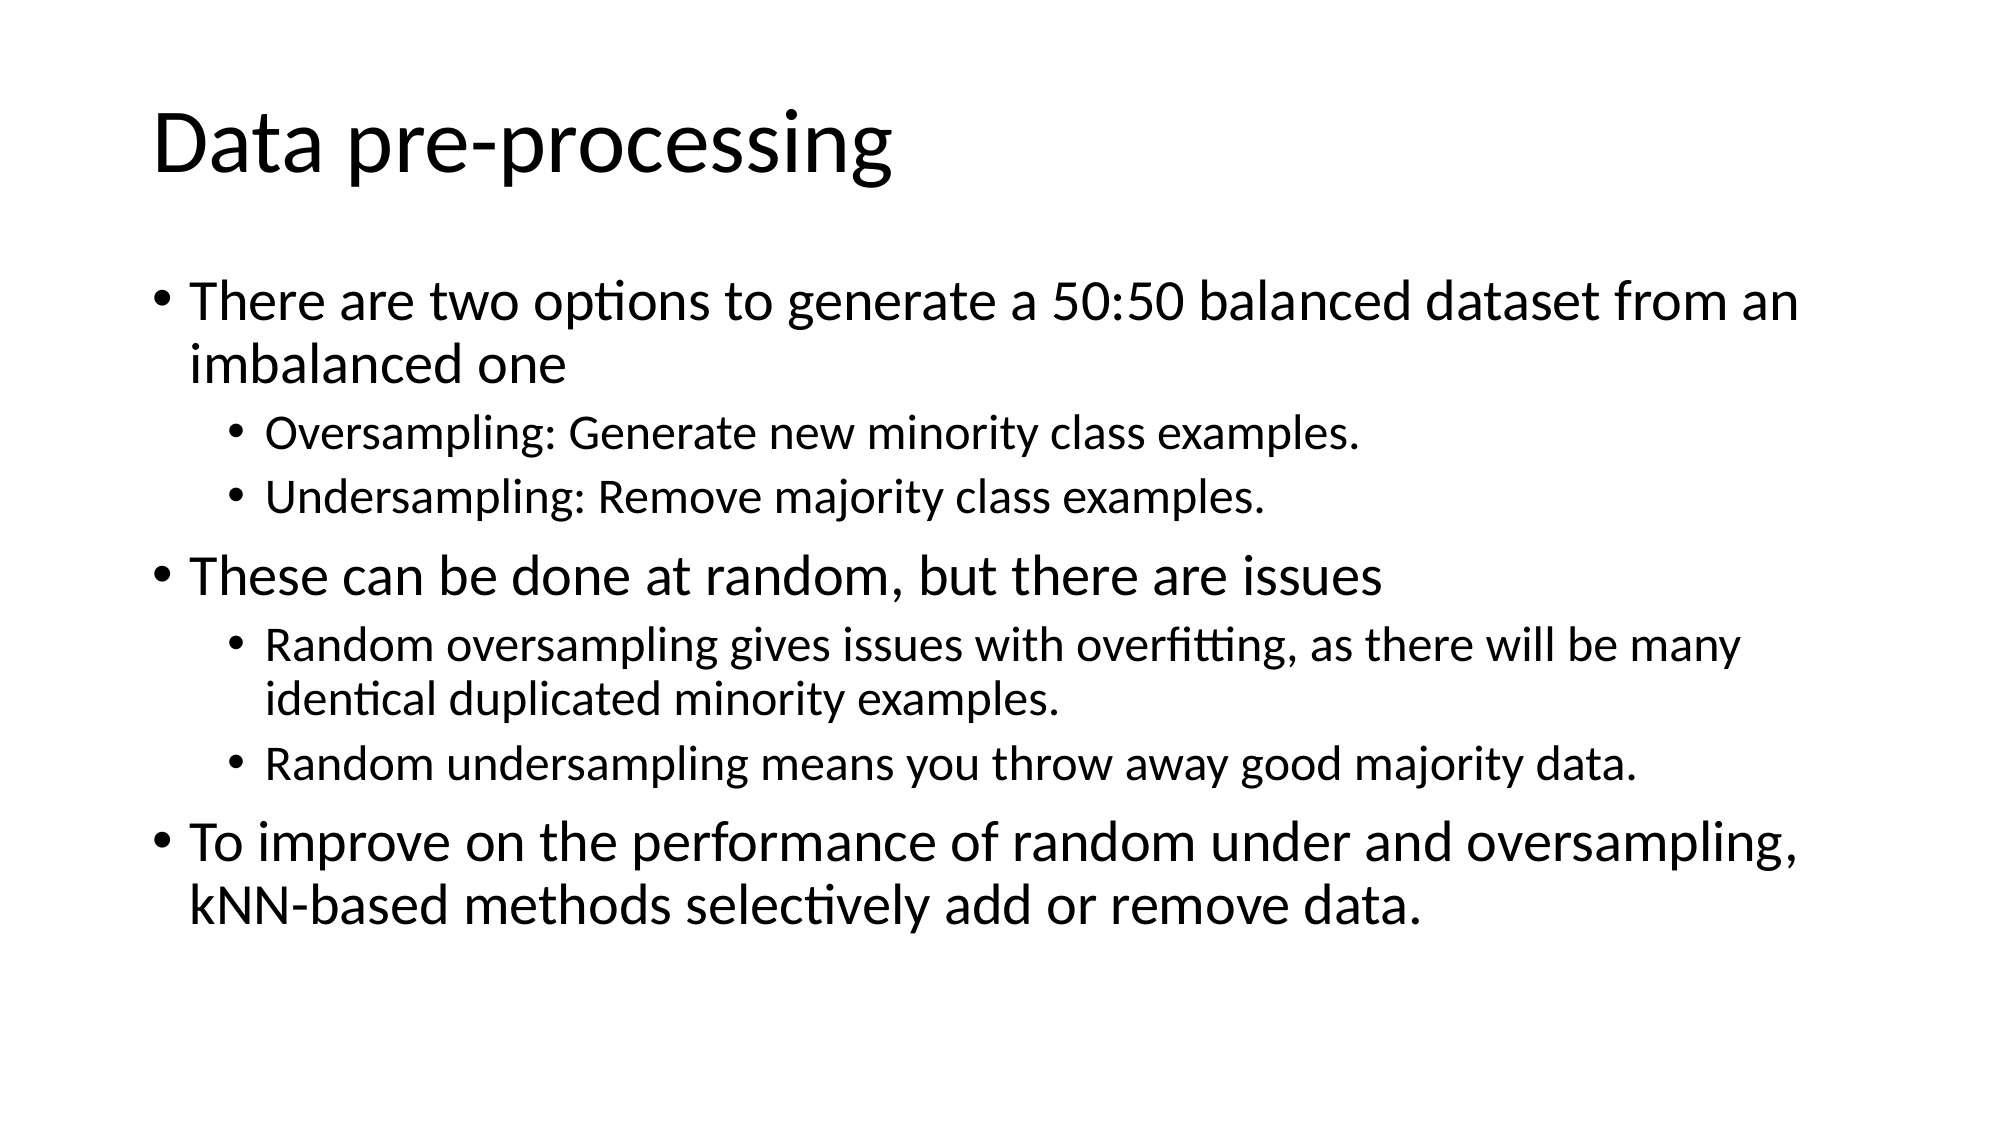

# Data pre-processing
There are two options to generate a 50:50 balanced dataset from an imbalanced one
Oversampling: Generate new minority class examples.
Undersampling: Remove majority class examples.
These can be done at random, but there are issues
Random oversampling gives issues with overfitting, as there will be many identical duplicated minority examples.
Random undersampling means you throw away good majority data.
To improve on the performance of random under and oversampling, kNN-based methods selectively add or remove data.